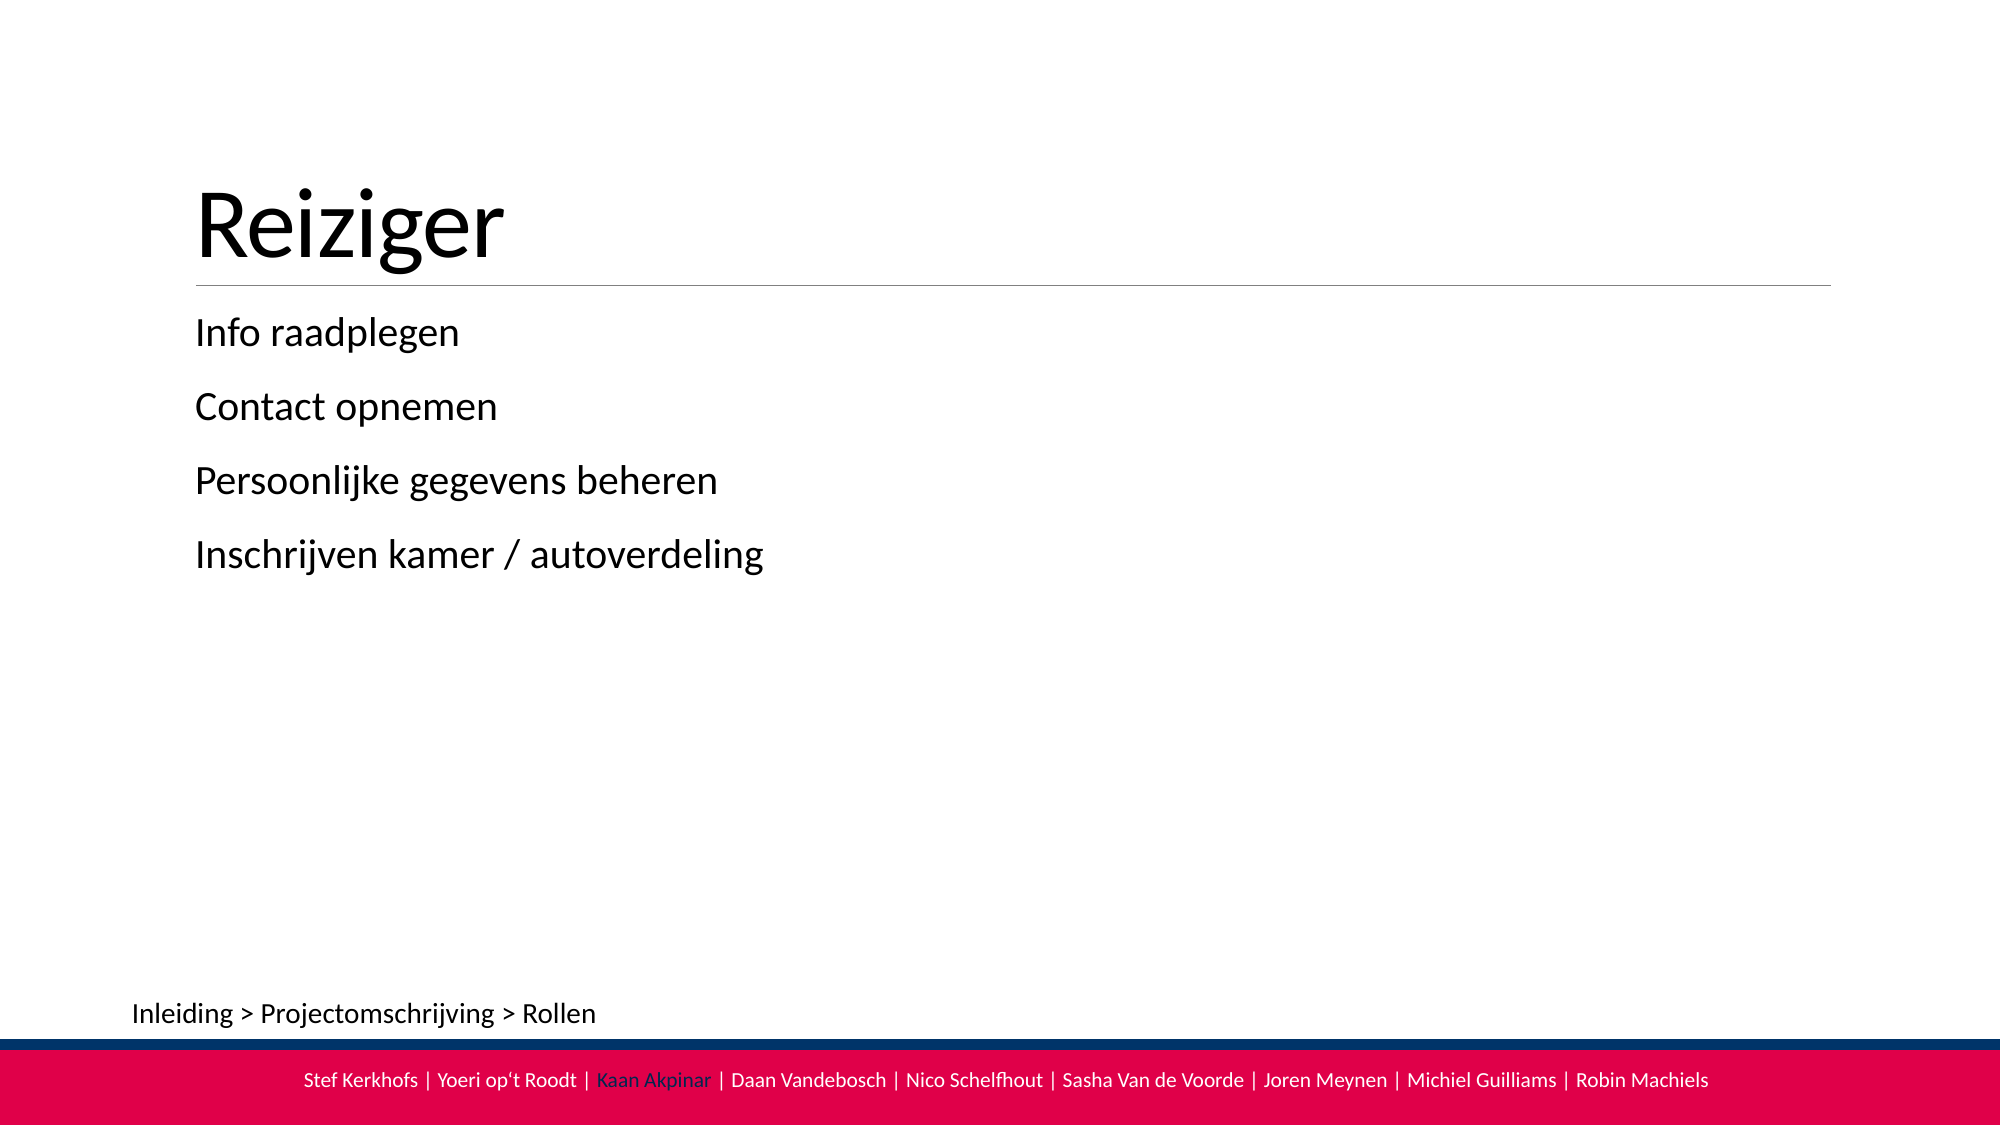

# Reiziger
Info raadplegen
Contact opnemen
Persoonlijke gegevens beheren
Inschrijven kamer / autoverdeling

Inleiding > Projectomschrijving > Rollen
Stef Kerkhofs | Yoeri op‘t Roodt | Kaan Akpinar | Daan Vandebosch | Nico Schelfhout | Sasha Van de Voorde | Joren Meynen | Michiel Guilliams | Robin Machiels